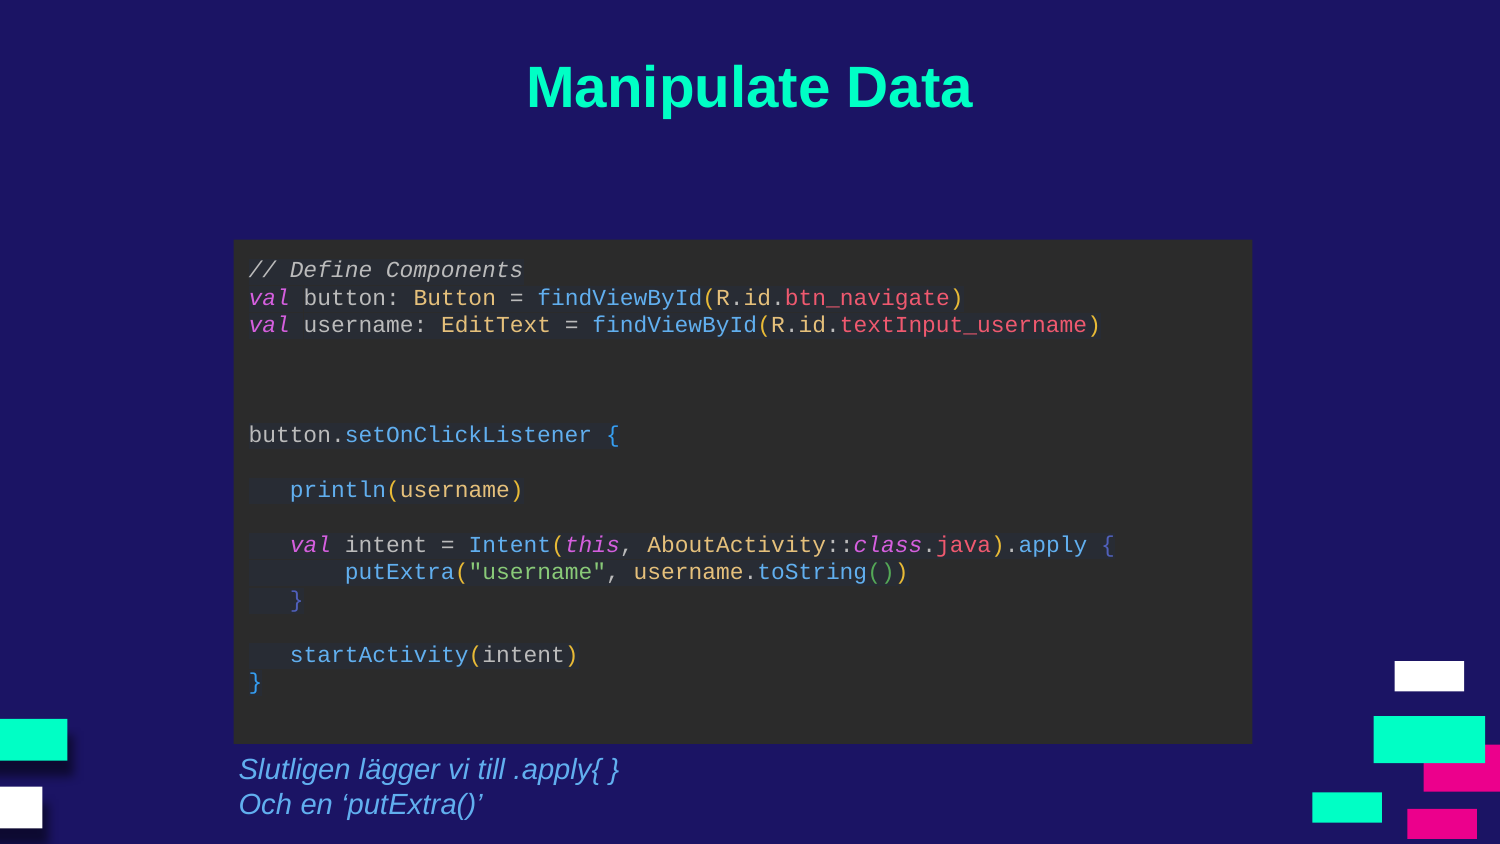

Manipulate Data

// Define Components
val button: Button = findViewById(R.id.btn_navigate)
val username: EditText = findViewById(R.id.textInput_username)

button.setOnClickListener {

   println(username)

   val intent = Intent(this, AboutActivity::class.java).apply {
       putExtra("username", username.toString())
   }

   startActivity(intent)
}

Slutligen lägger vi till .apply{ }
Och en ‘putExtra()’